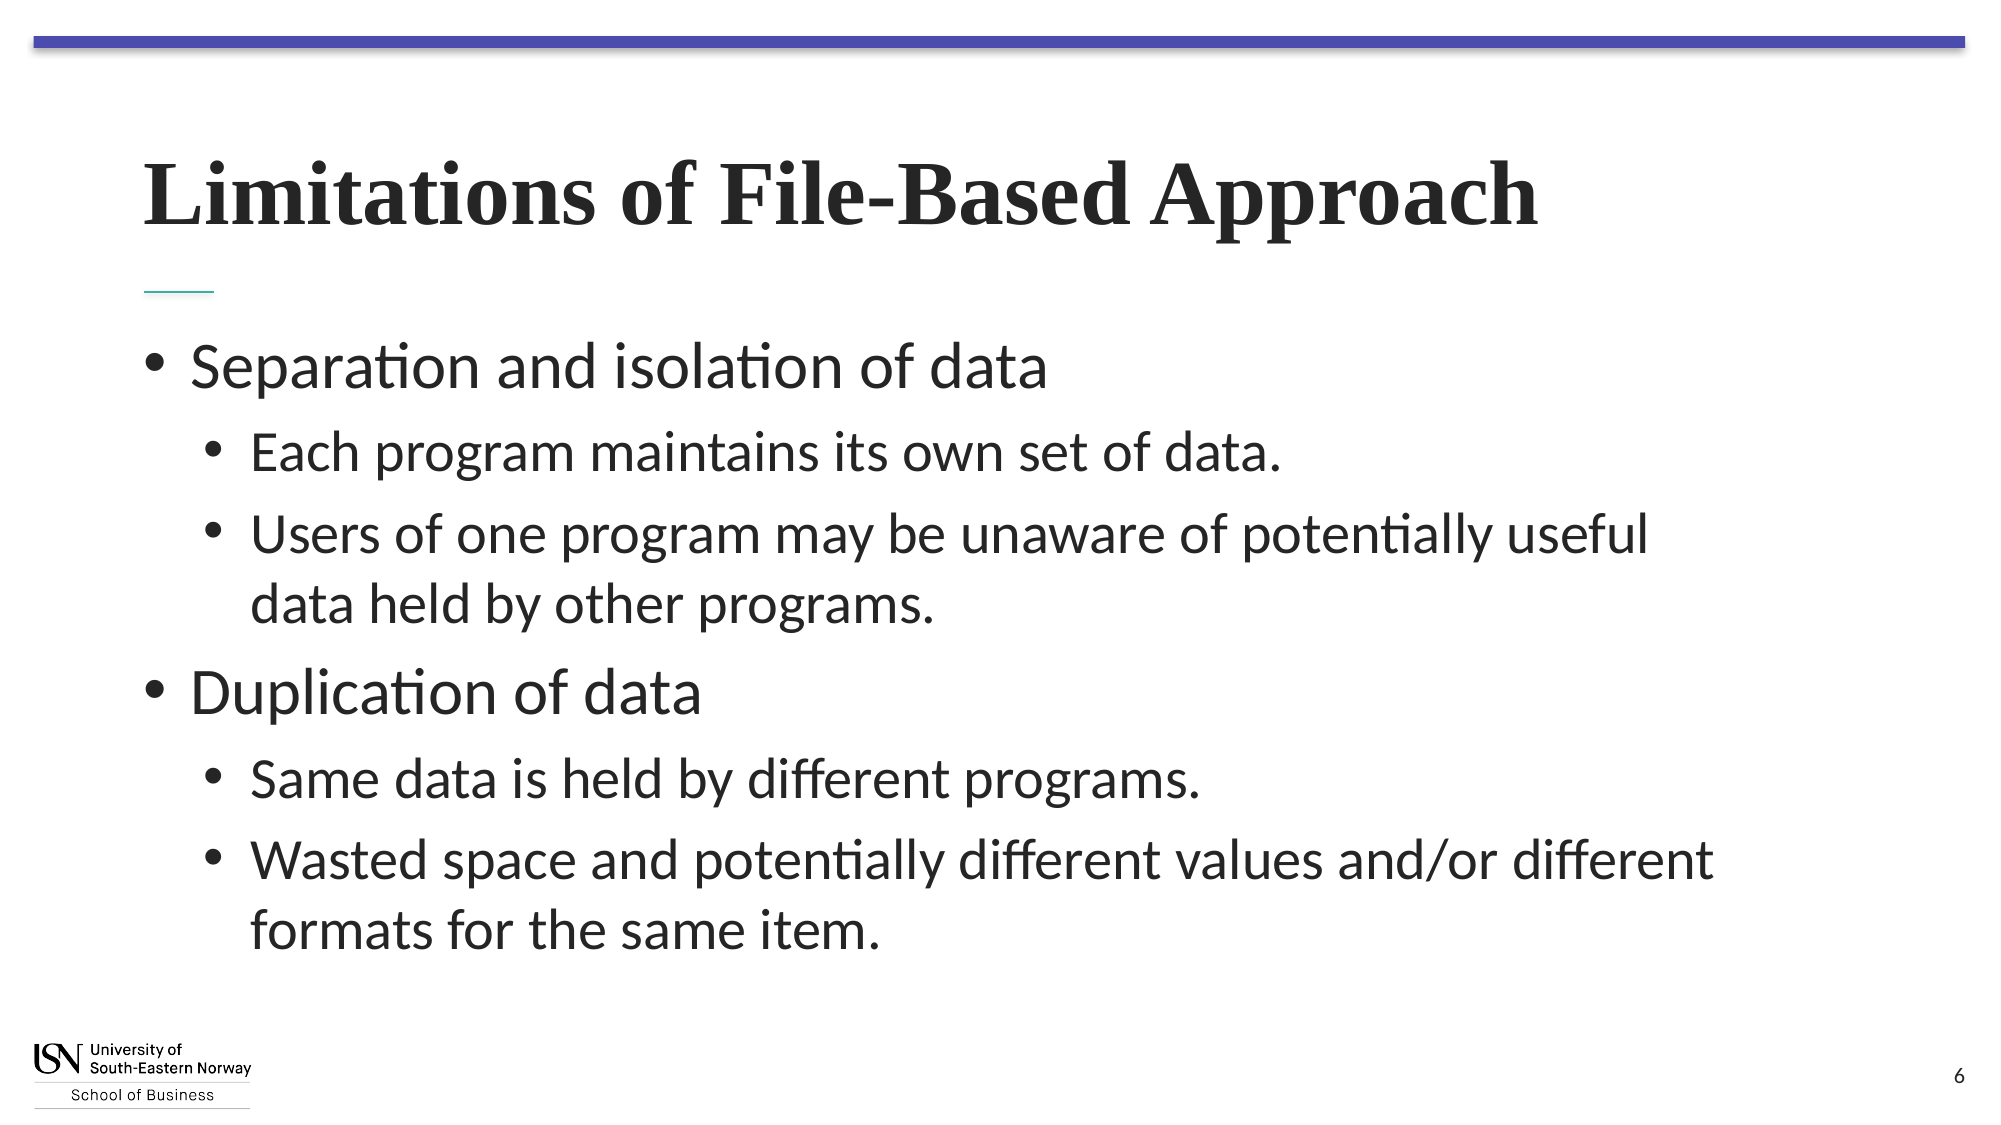

# Limitations of File-Based Approach
Separation and isolation of data
Each program maintains its own set of data.
Users of one program may be unaware of potentially useful data held by other programs.
Duplication of data
Same data is held by different programs.
Wasted space and potentially different values and/or different formats for the same item.
6